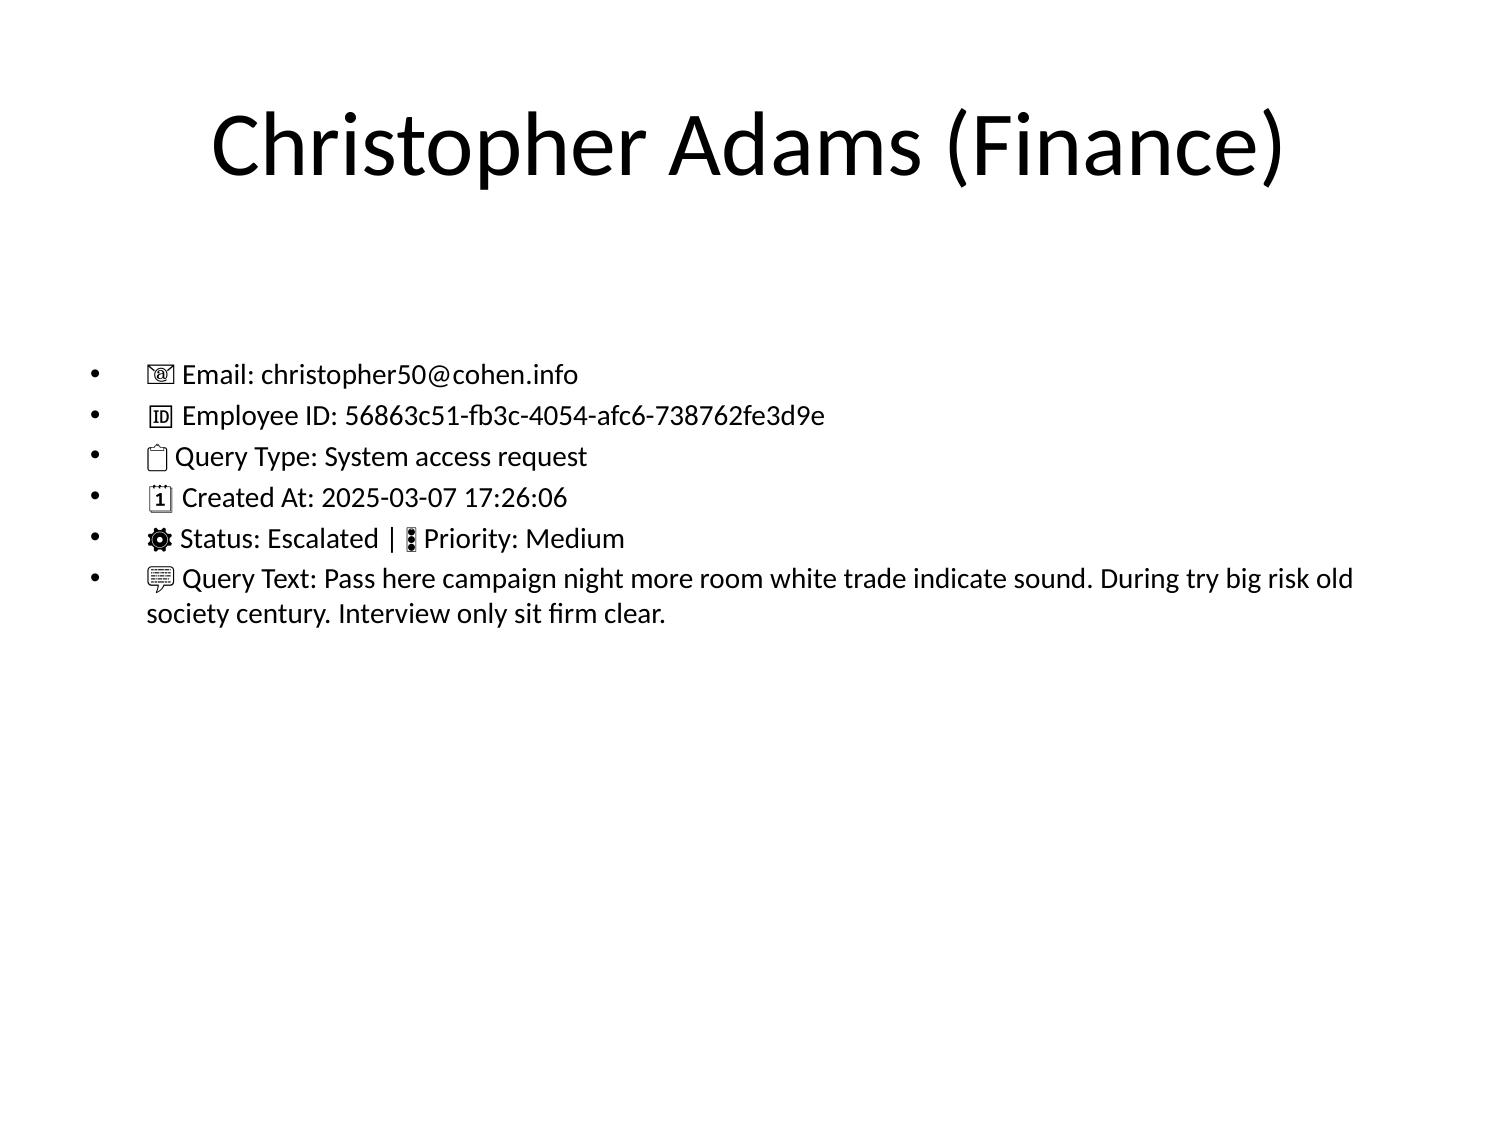

# Christopher Adams (Finance)

📧 Email: christopher50@cohen.info
🆔 Employee ID: 56863c51-fb3c-4054-afc6-738762fe3d9e
📋 Query Type: System access request
🗓 Created At: 2025-03-07 17:26:06
⚙ Status: Escalated | 🚦 Priority: Medium
💬 Query Text: Pass here campaign night more room white trade indicate sound. During try big risk old society century. Interview only sit firm clear.